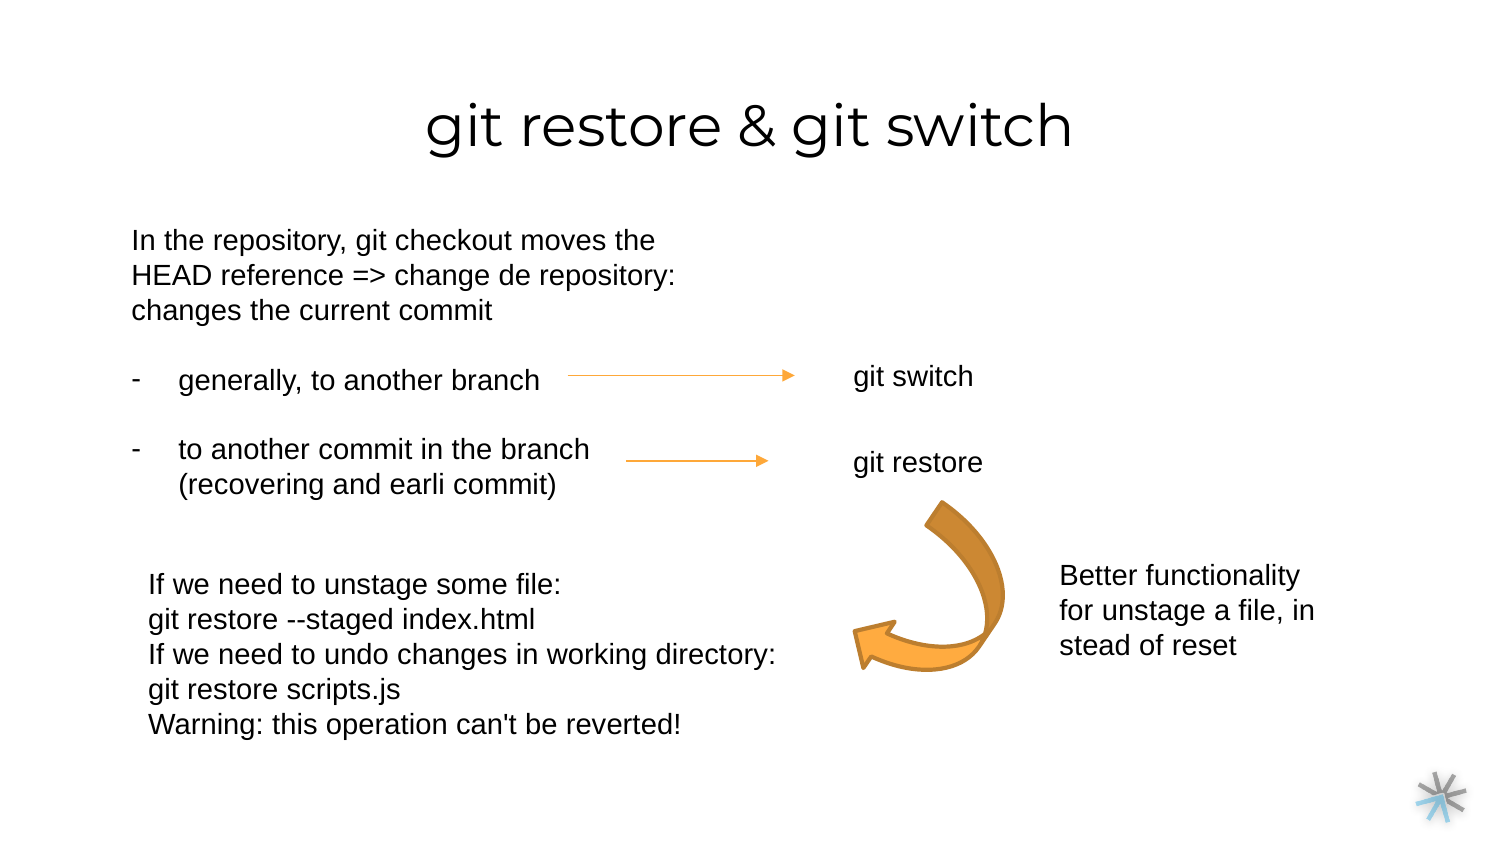

# git restore & git switch
In the repository, git checkout moves the HEAD reference => change de repository: changes the current commit

generally, to another branch

to another commit in the branch (recovering and earli commit)
git switch
git restore

Better functionality for unstage a file, in stead of reset
If we need to unstage some file:
git restore --staged index.html
If we need to undo changes in working directory:
git restore scripts.js
Warning: this operation can't be reverted!